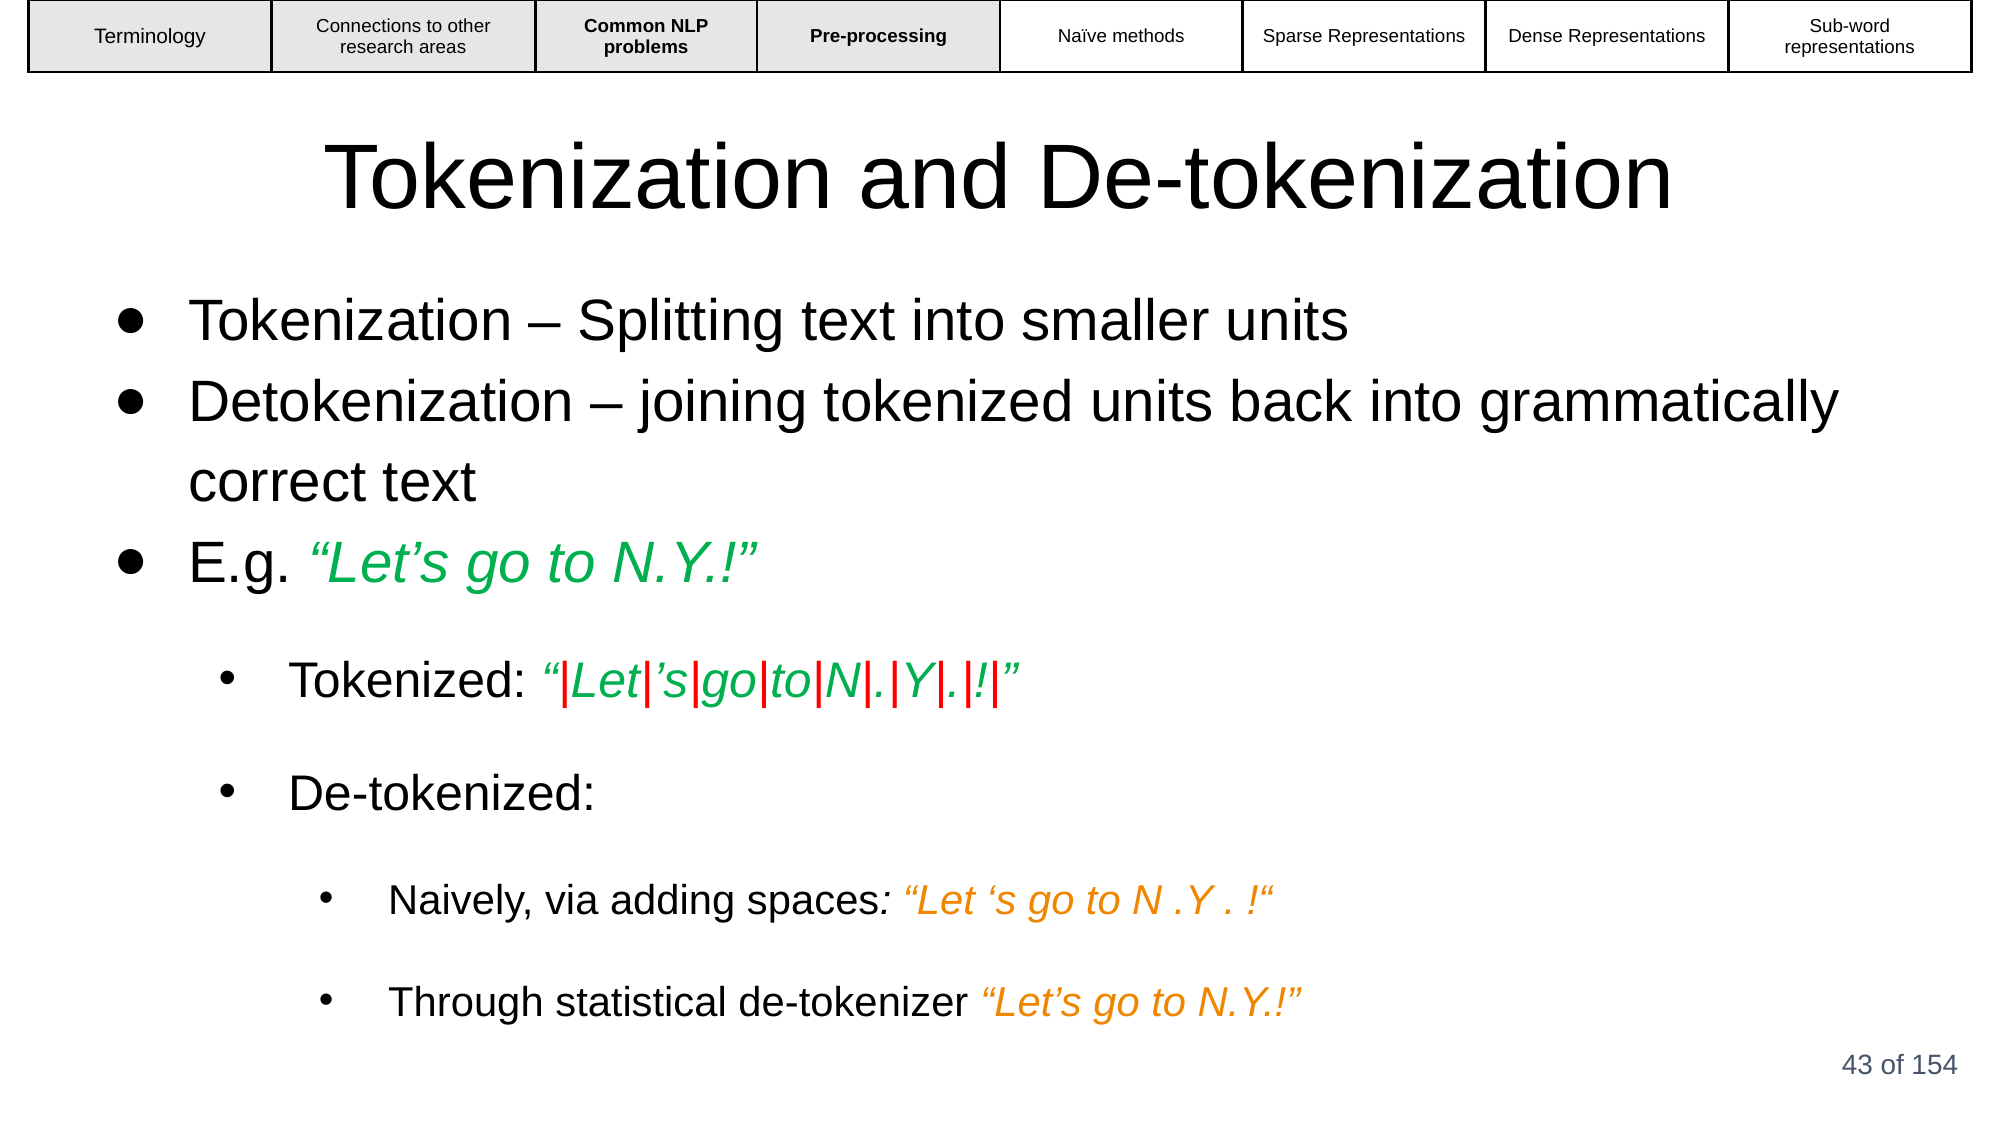

| Terminology | Connections to other research areas | Common NLP problems | Pre-processing | Naïve methods | Sparse Representations | Dense Representations | Sub-word representations |
| --- | --- | --- | --- | --- | --- | --- | --- |
Tokenization and De-tokenization
Tokenization – Splitting text into smaller units
Detokenization – joining tokenized units back into grammatically correct text
E.g. “Let’s go to N.Y.!”
Tokenized: “|Let|’s|go|to|N|.|Y|.|!|”
De-tokenized:
Naively, via adding spaces: “Let ‘s go to N .Y . !“
Through statistical de-tokenizer “Let’s go to N.Y.!”
43 of 154